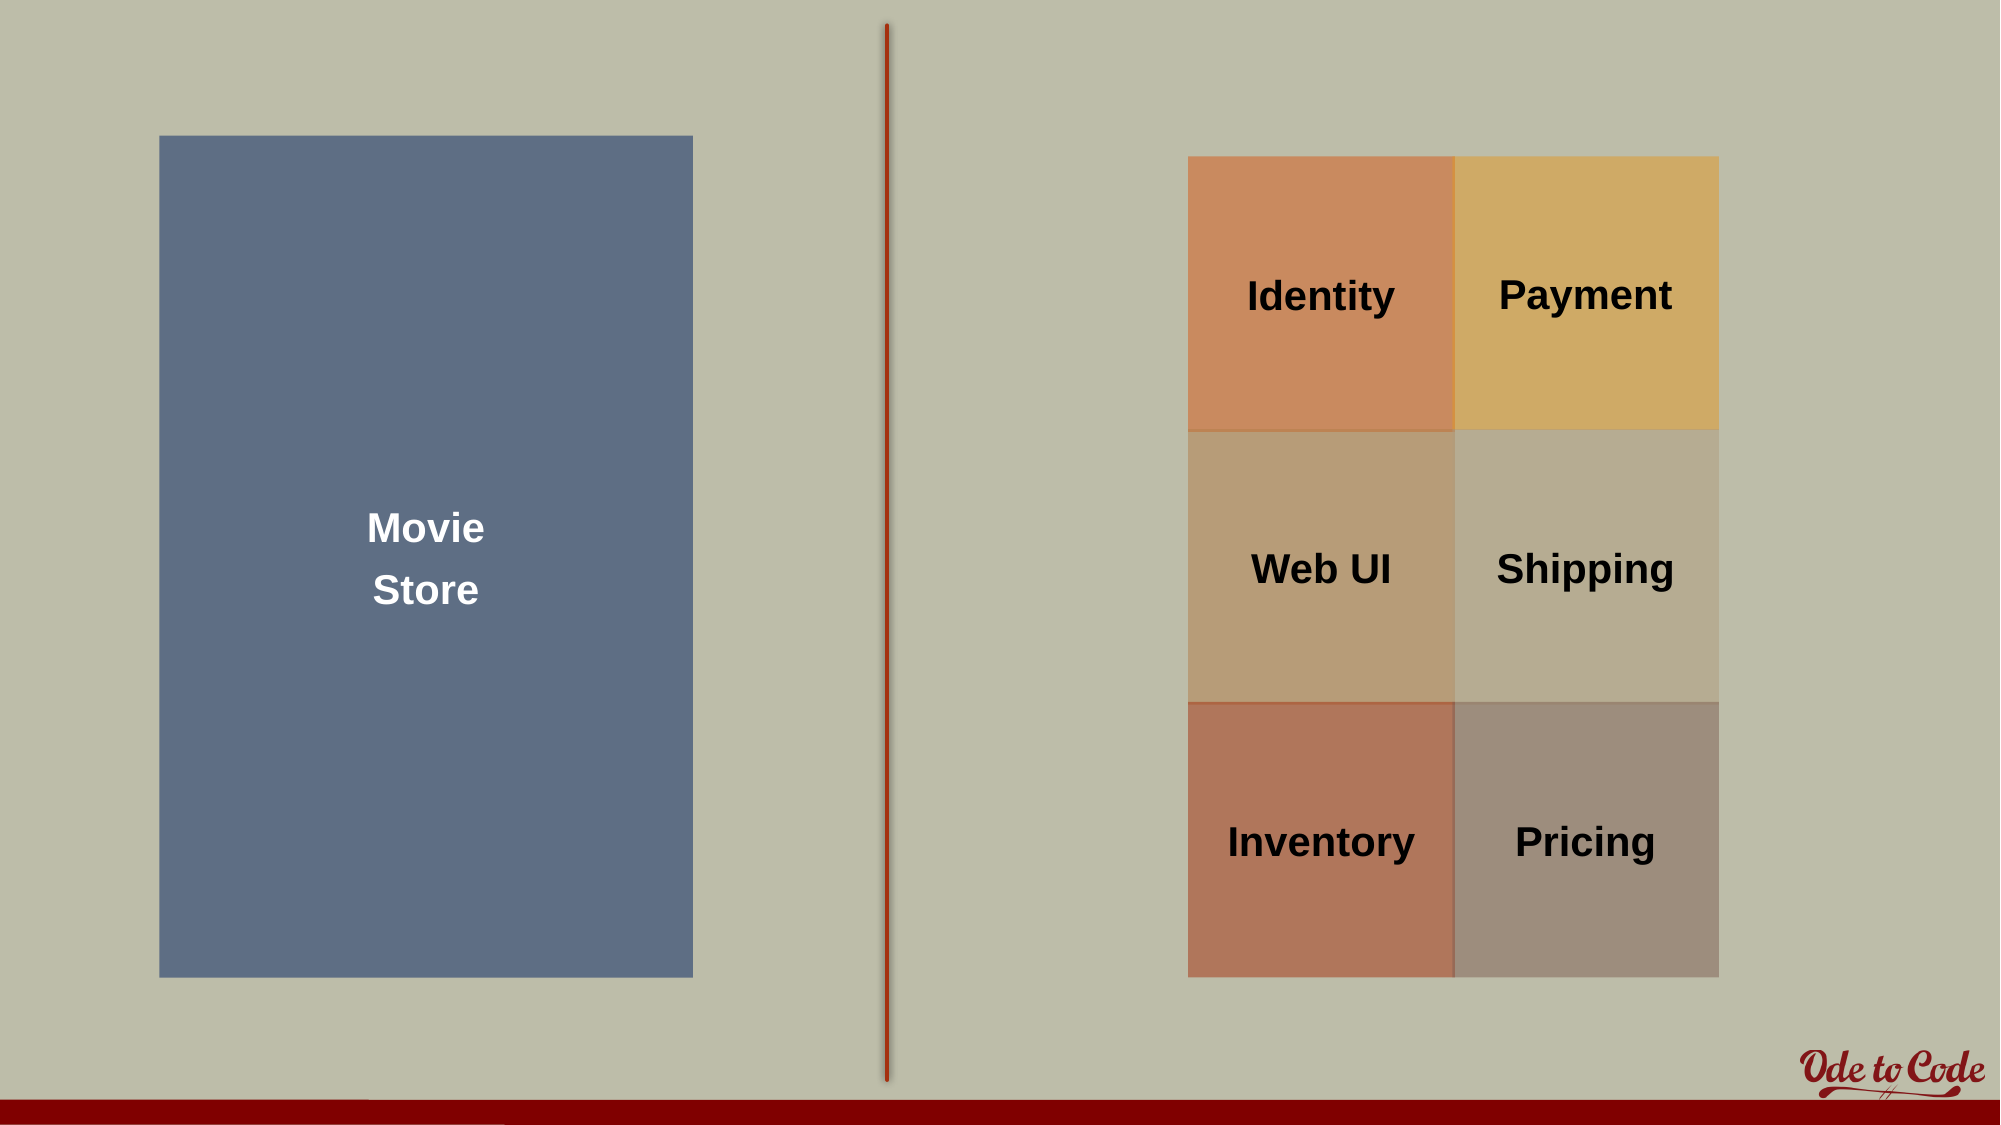

Movie
Store
Identity
Payment
Web UI
Shipping
Inventory
Pricing